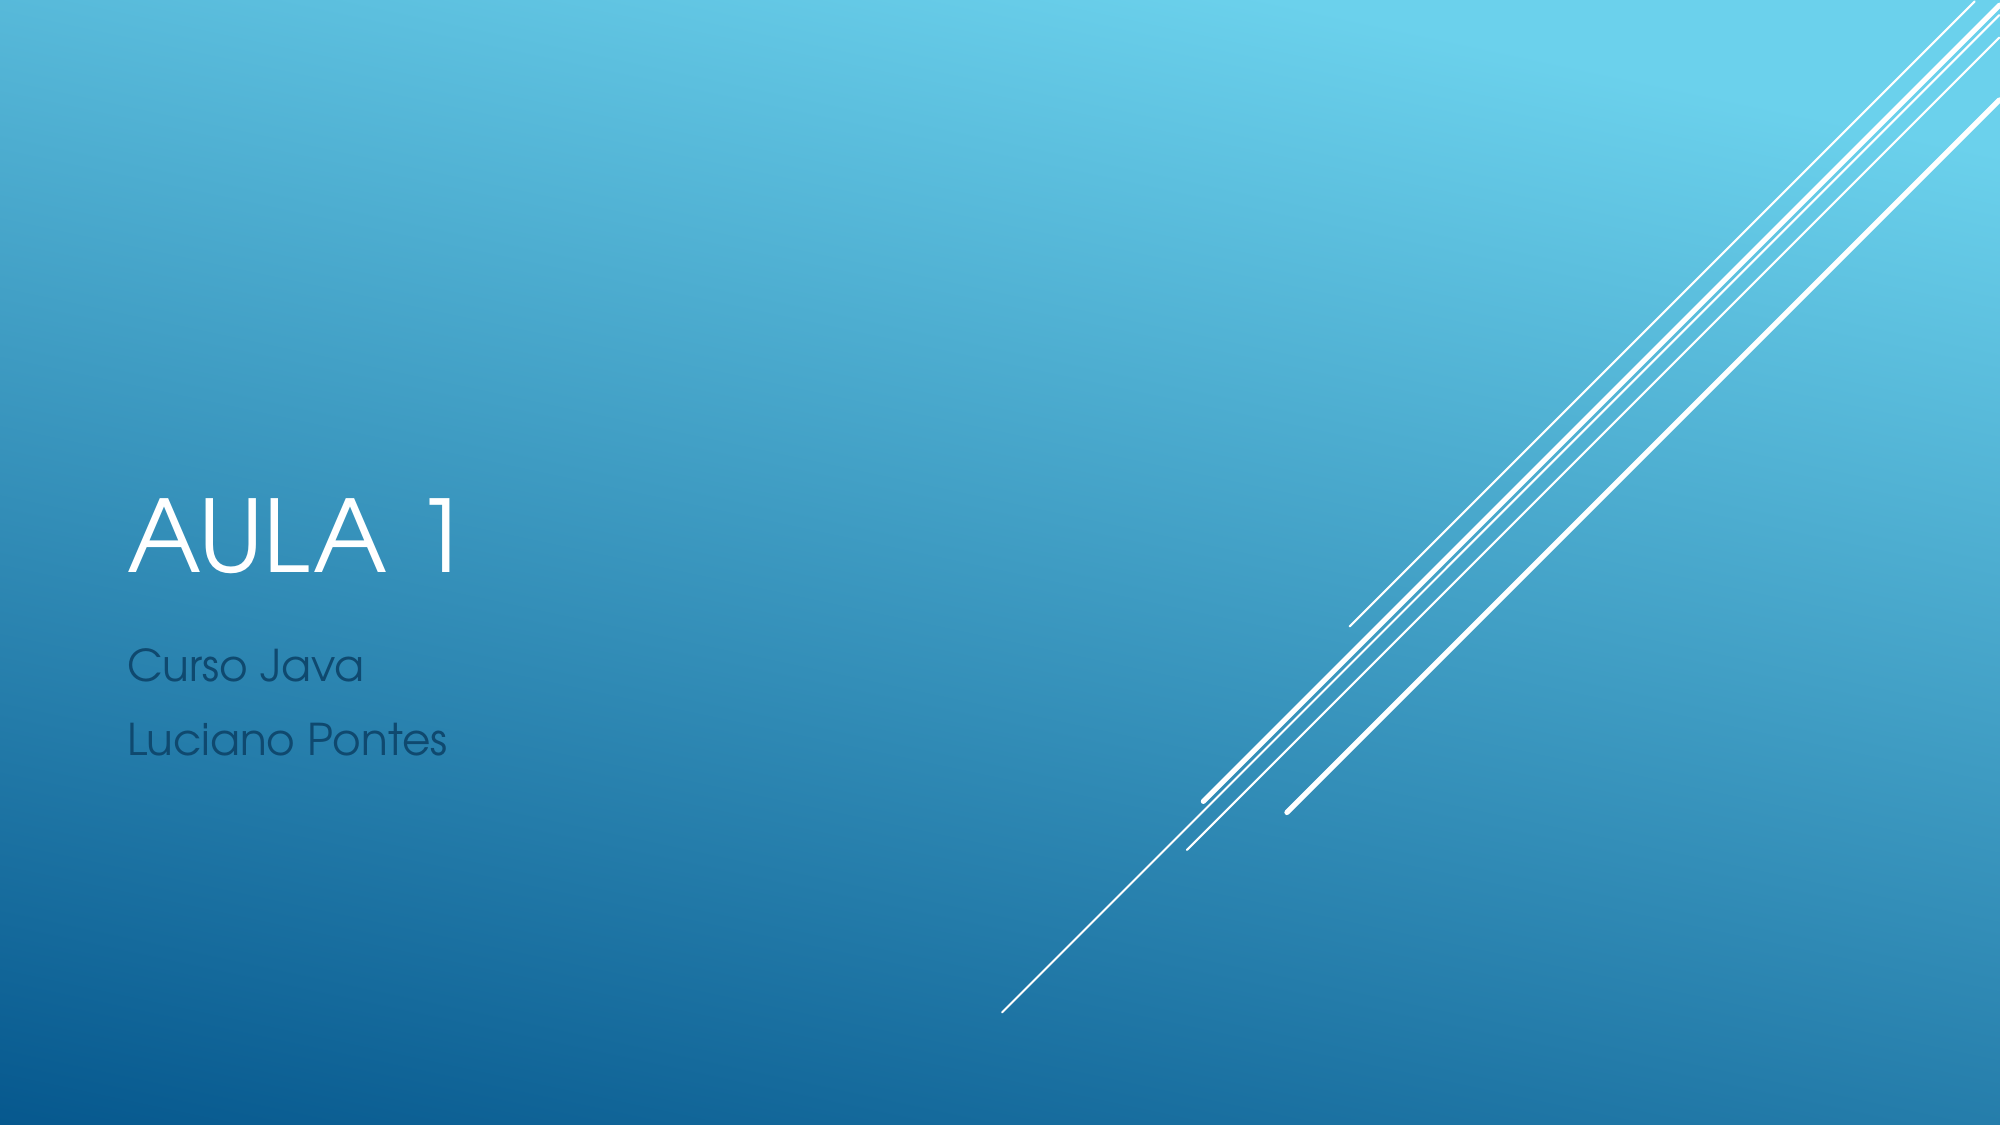

# Aula 1
Curso Java
Luciano Pontes